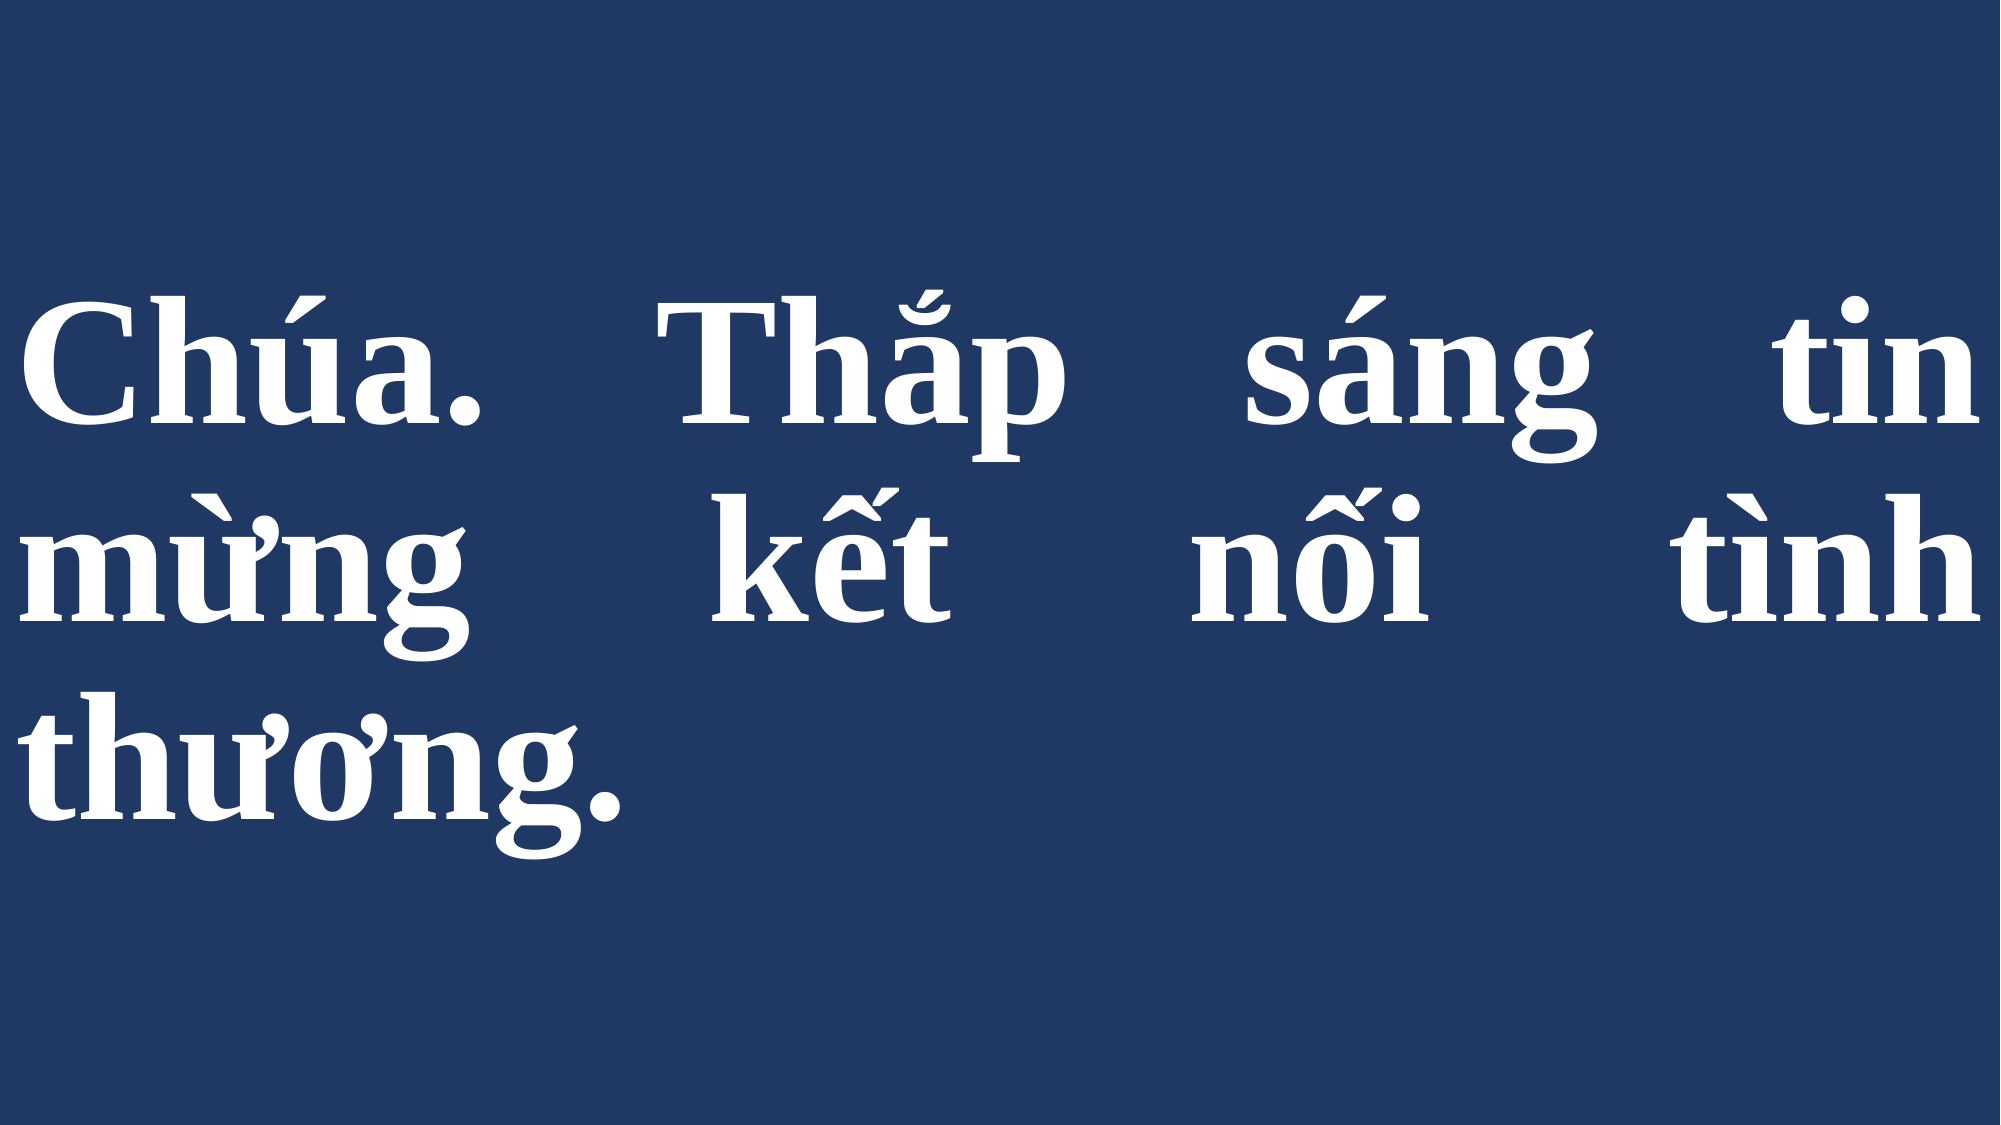

# Chúa. Thắp sáng tin mừng kết nối tình thương.